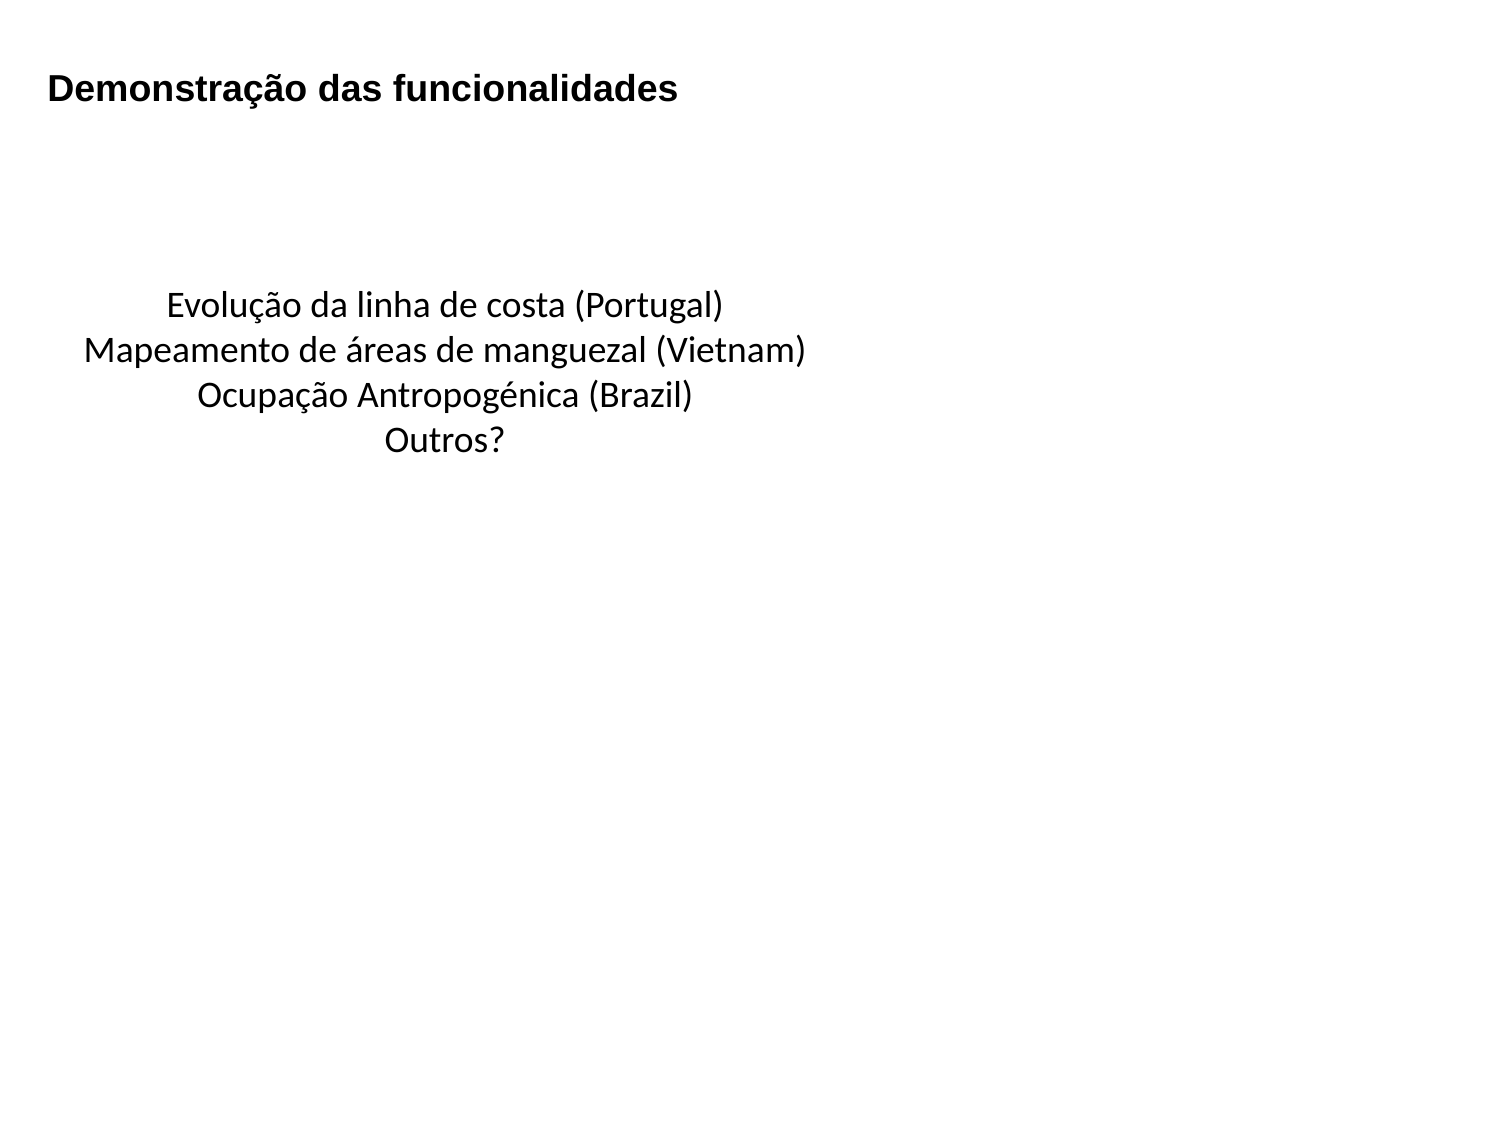

Demonstração das funcionalidades
Evolução da linha de costa (Portugal)
Mapeamento de áreas de manguezal (Vietnam)
Ocupação Antropogénica (Brazil)
Outros?